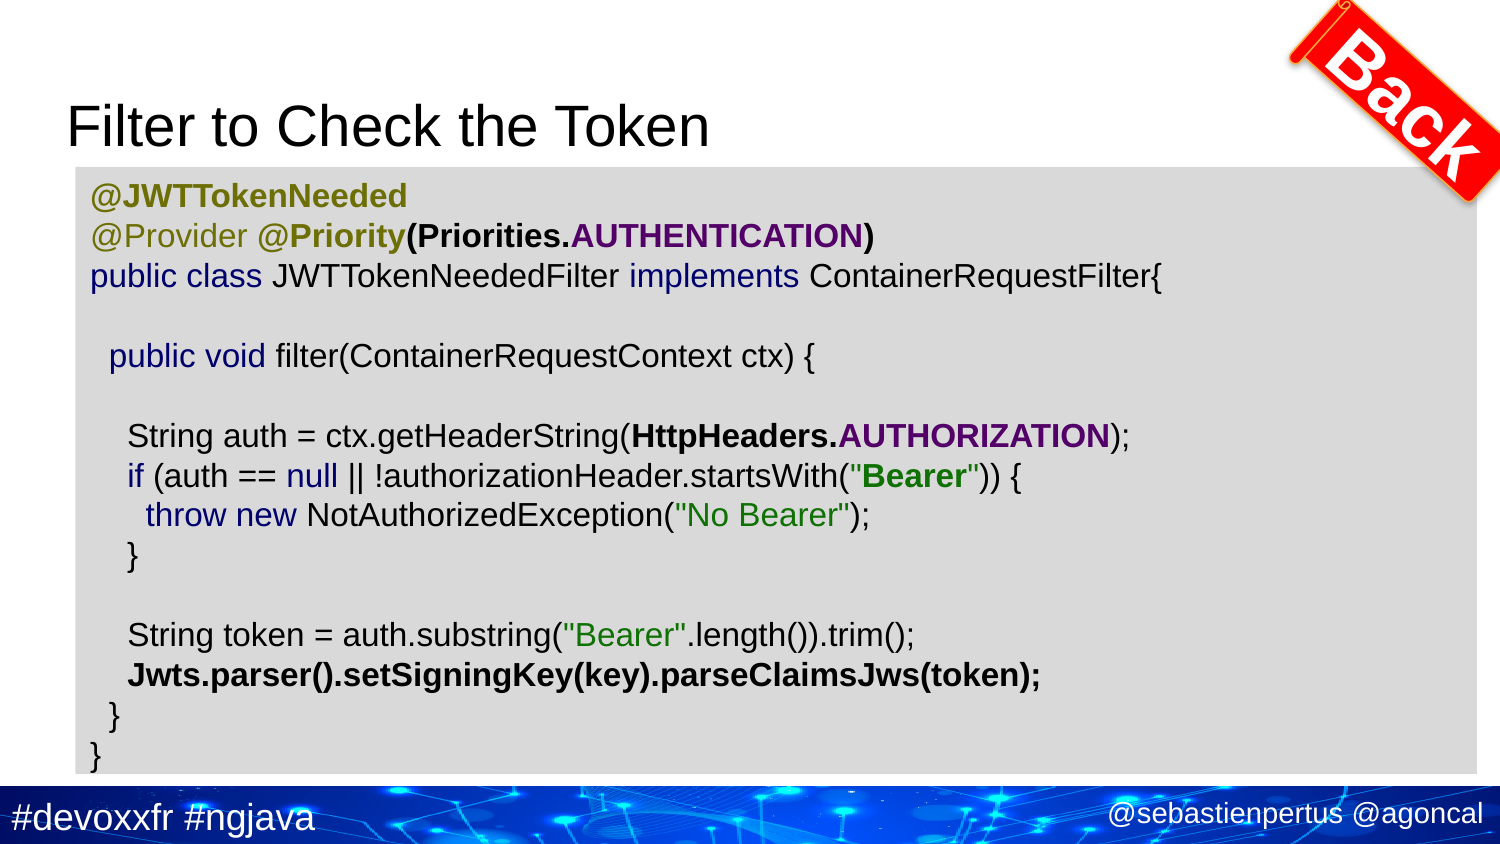

Back
# Filter to Check the Token
@JWTTokenNeeded
@Provider @Priority(Priorities.AUTHENTICATION)
public class JWTTokenNeededFilter implements ContainerRequestFilter{
  public void filter(ContainerRequestContext ctx) {
    String auth = ctx.getHeaderString(HttpHeaders.AUTHORIZATION);
    if (auth == null || !authorizationHeader.startsWith("Bearer")) {
      throw new NotAuthorizedException("No Bearer");
    }

    String token = auth.substring("Bearer".length()).trim();
    Jwts.parser().setSigningKey(key).parseClaimsJws(token);
  }
}